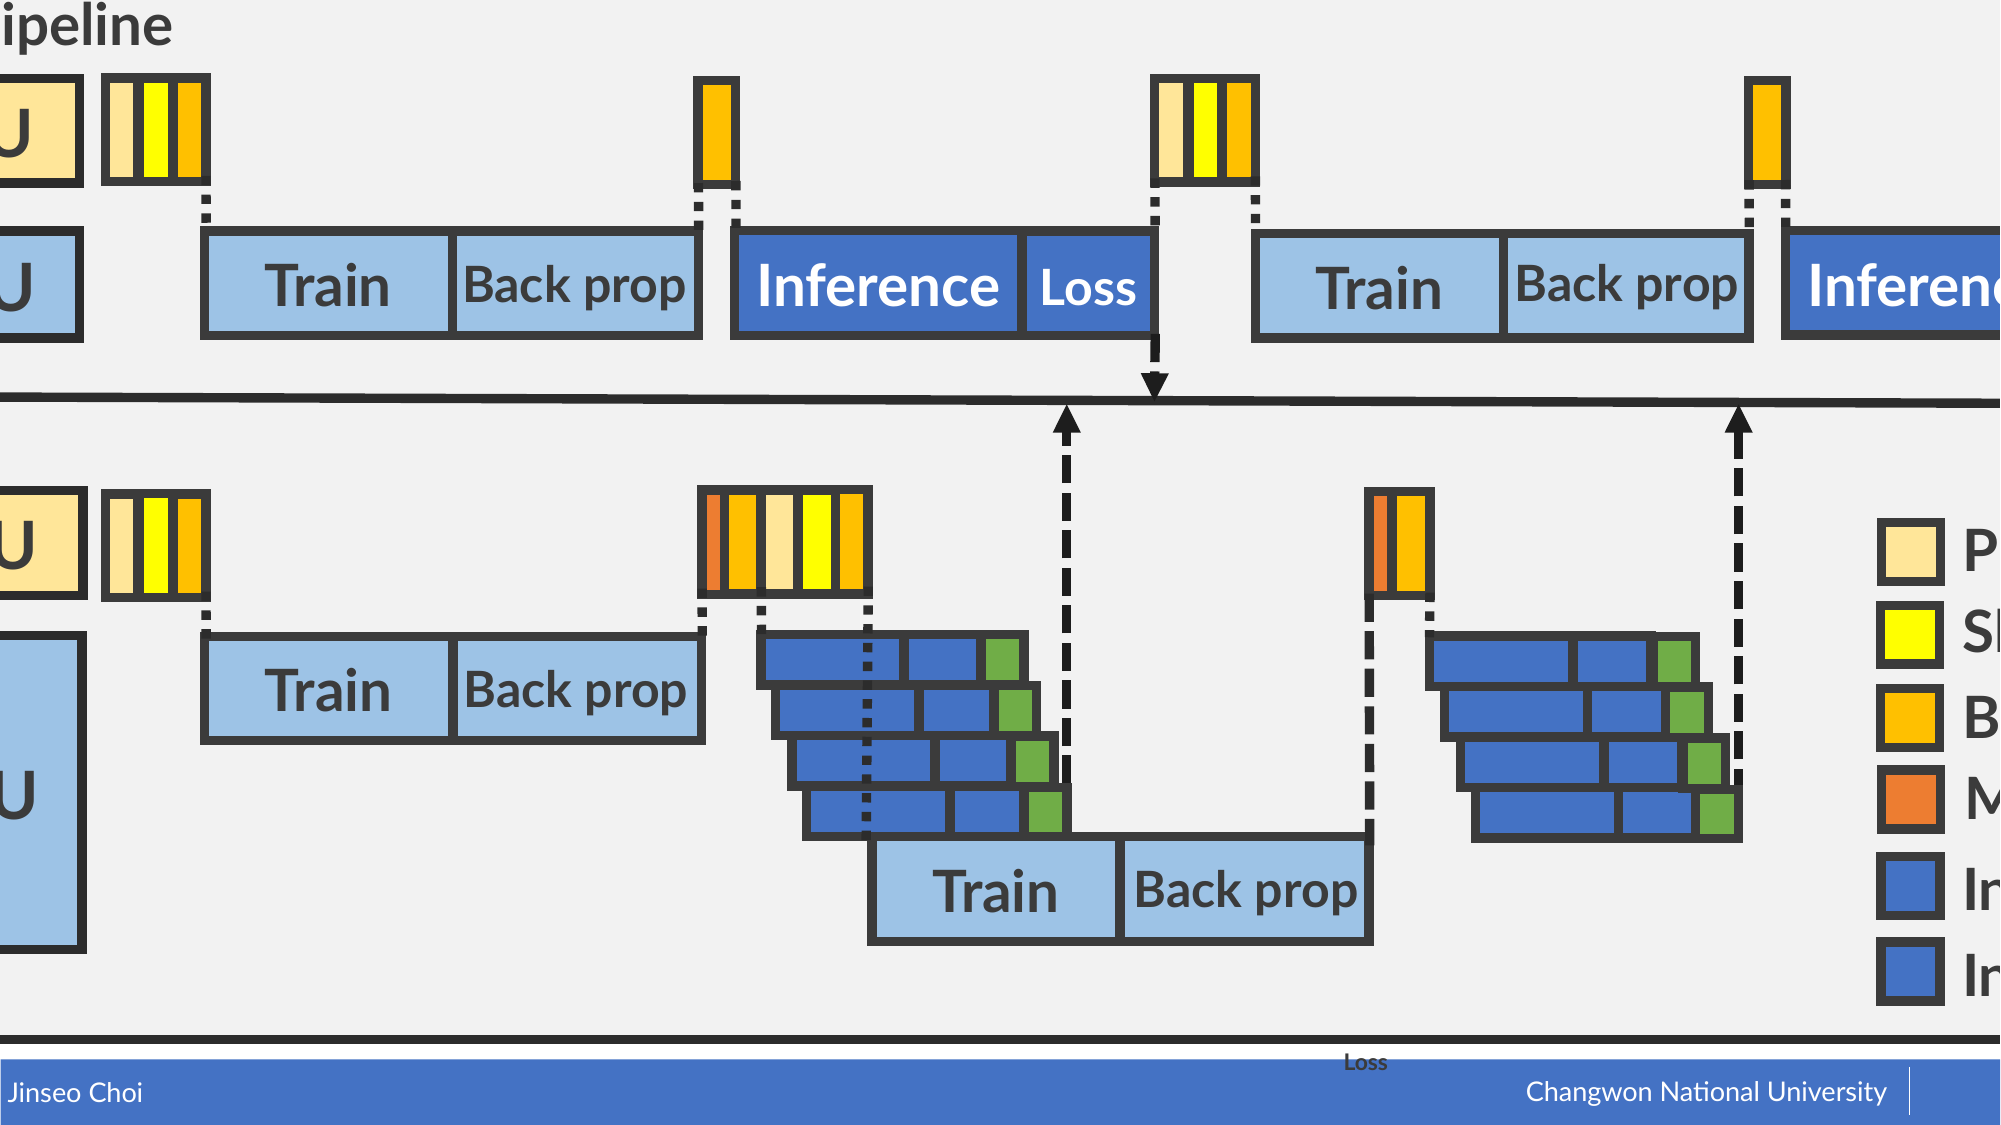

Base pipeline
# d.Batch
Shuffle parted train data

CPU

Inference

Inference

GPU
Train

Train

Loss
Back prop
Back prop
Loss
i.data
Time

CPU

Preprocessing

Shuffle

GPU

Train
Back prop

Batch

Model copy

Train
Back prop

Inference-Loss

Inference
Loss
Inference
Loss
Inference-Loss

Inference
Loss
Loss